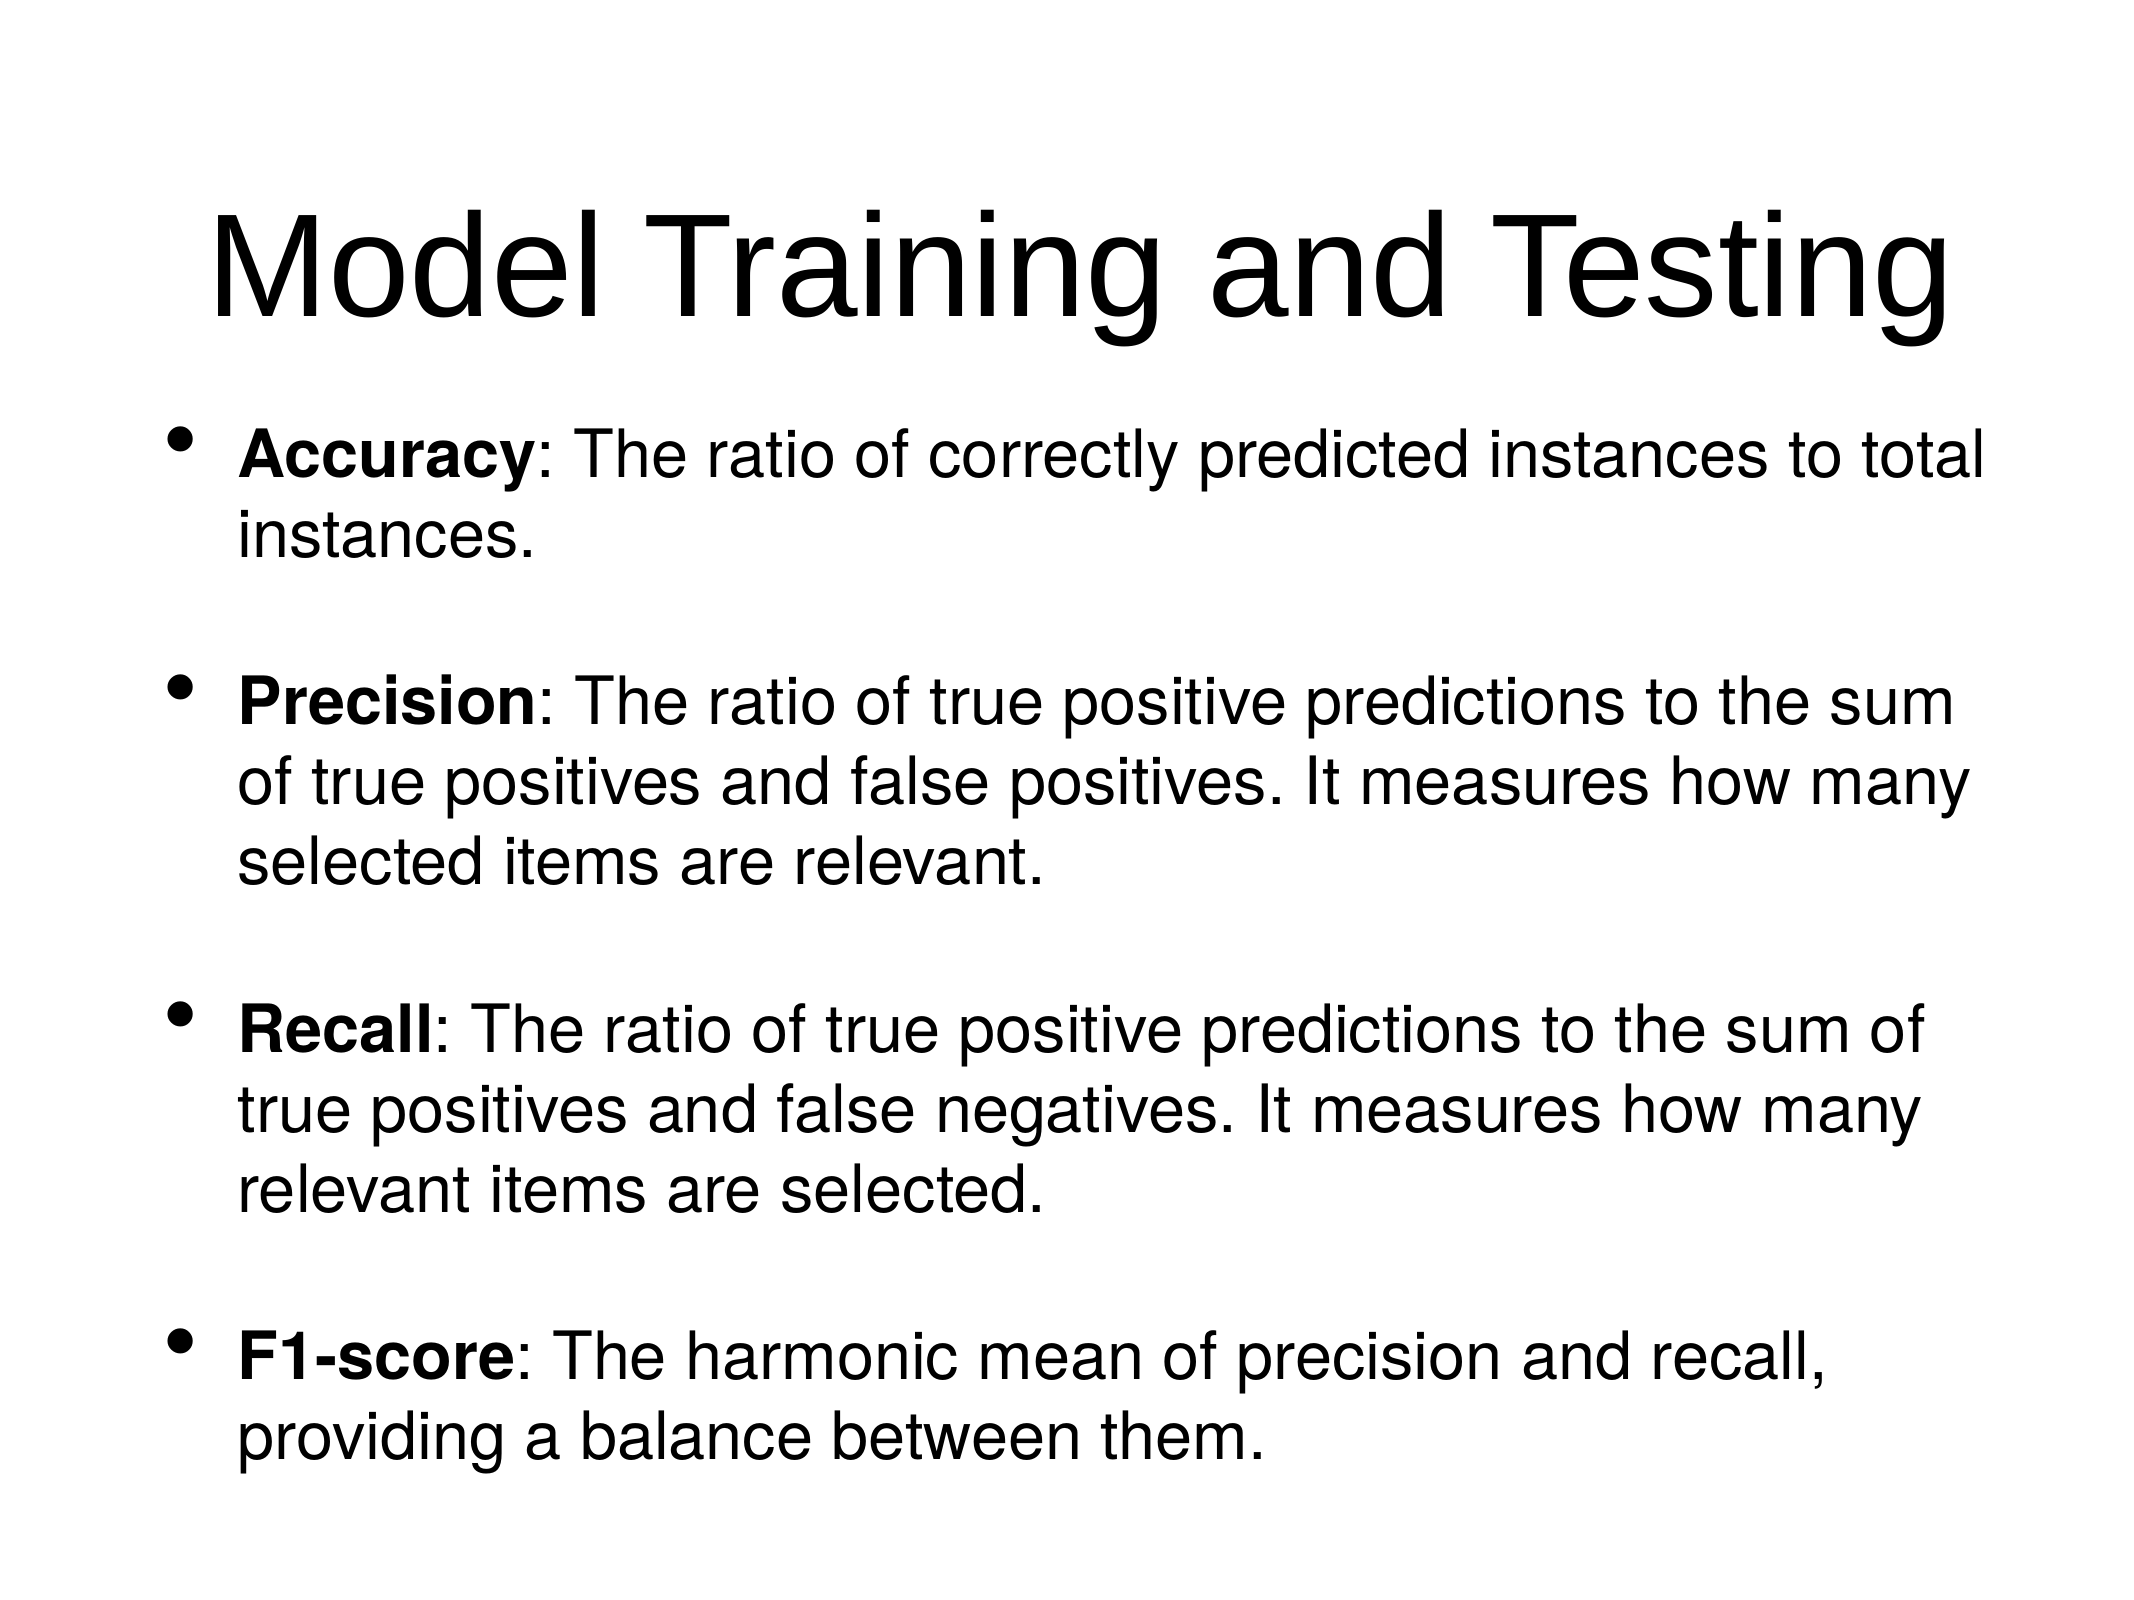

# Model Training and Testing
Accuracy: The ratio of correctly predicted instances to total instances.
Precision: The ratio of true positive predictions to the sum of true positives and false positives. It measures how many selected items are relevant.
Recall: The ratio of true positive predictions to the sum of true positives and false negatives. It measures how many relevant items are selected.
F1-score: The harmonic mean of precision and recall, providing a balance between them.